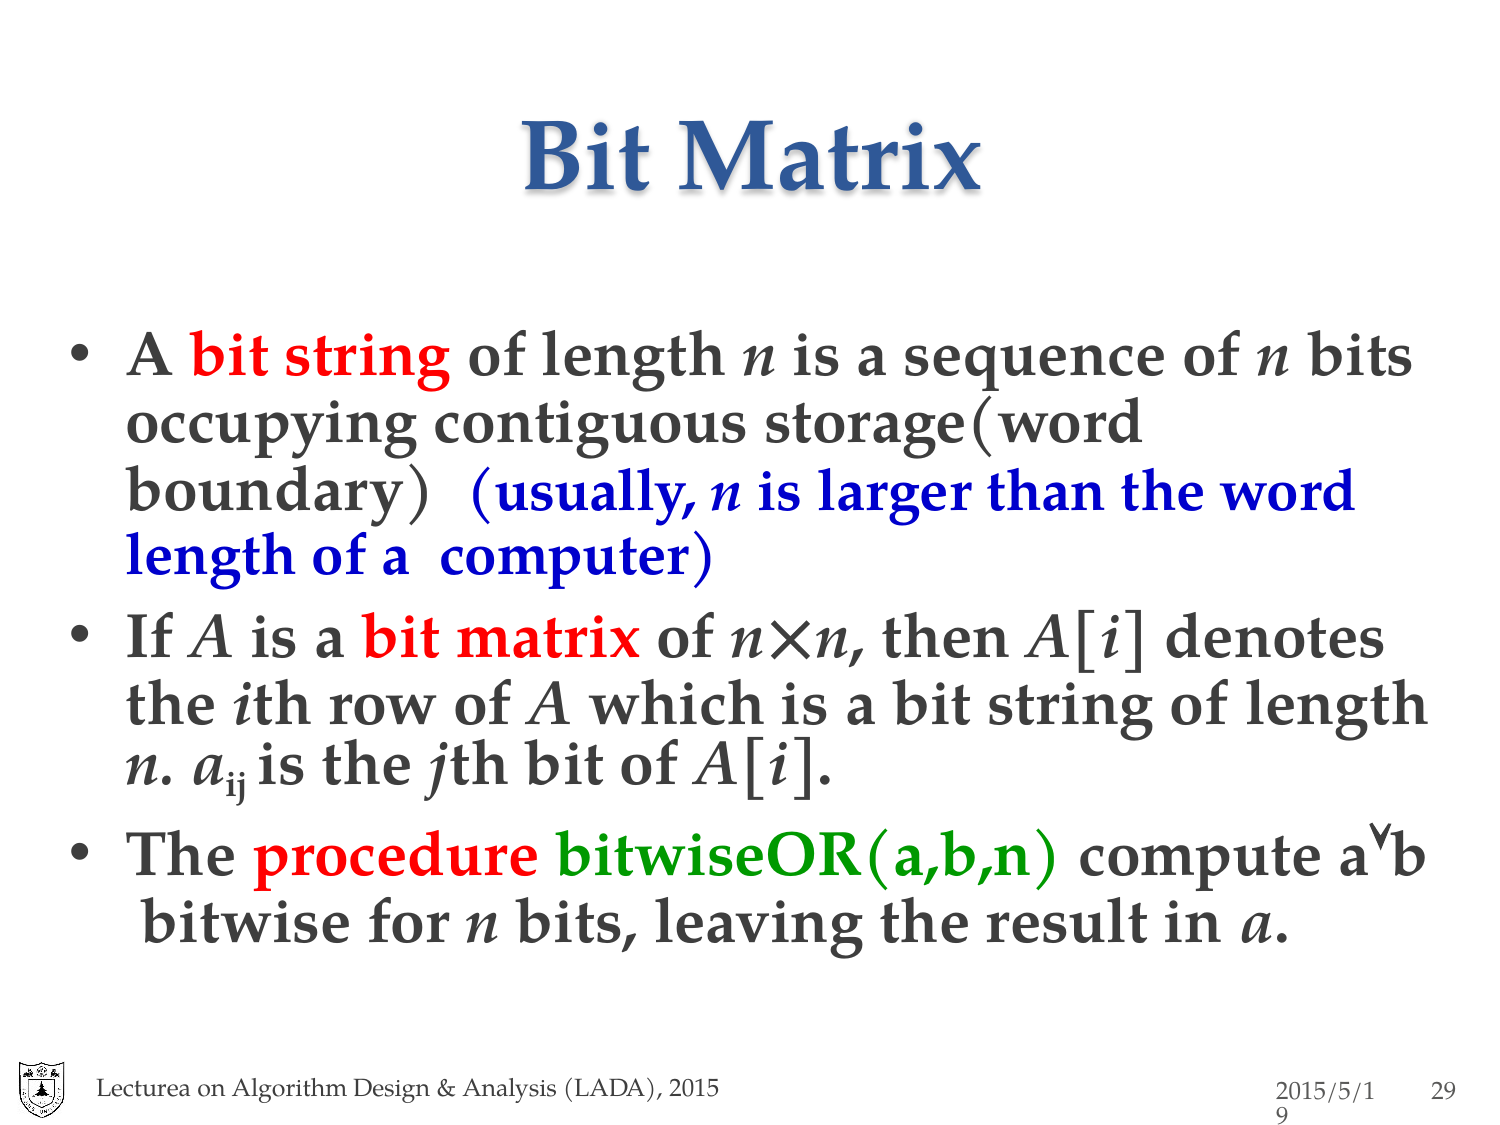

# Bit Matrix
A bit string of length n is a sequence of n bits  occupying contiguous storage(word boundary)  (usually, n is larger than the word length of a  computer)
If A is a bit matrix of n×n, then A[i] denotes  the ith row of A which is a bit string of length
n. aij is the jth bit of A[i].
The procedure bitwiseOR(a,b,n) compute a∨b  bitwise for n bits, leaving the result in a.
Lecturea on Algorithm Design & Analysis (LADA), 2015
2015/5/19
29